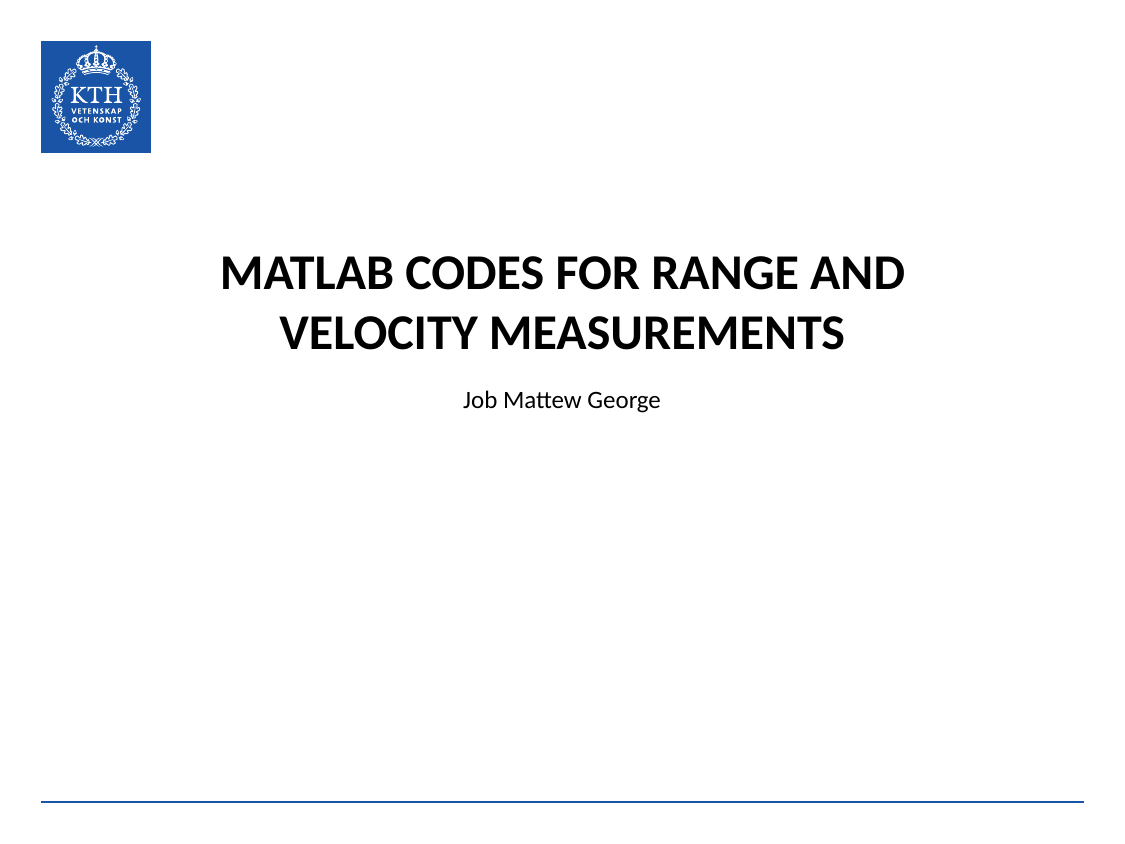

MATLAB CODES FOR RANGE AND VELOCITY MEASUREMENTS
Job Mattew George